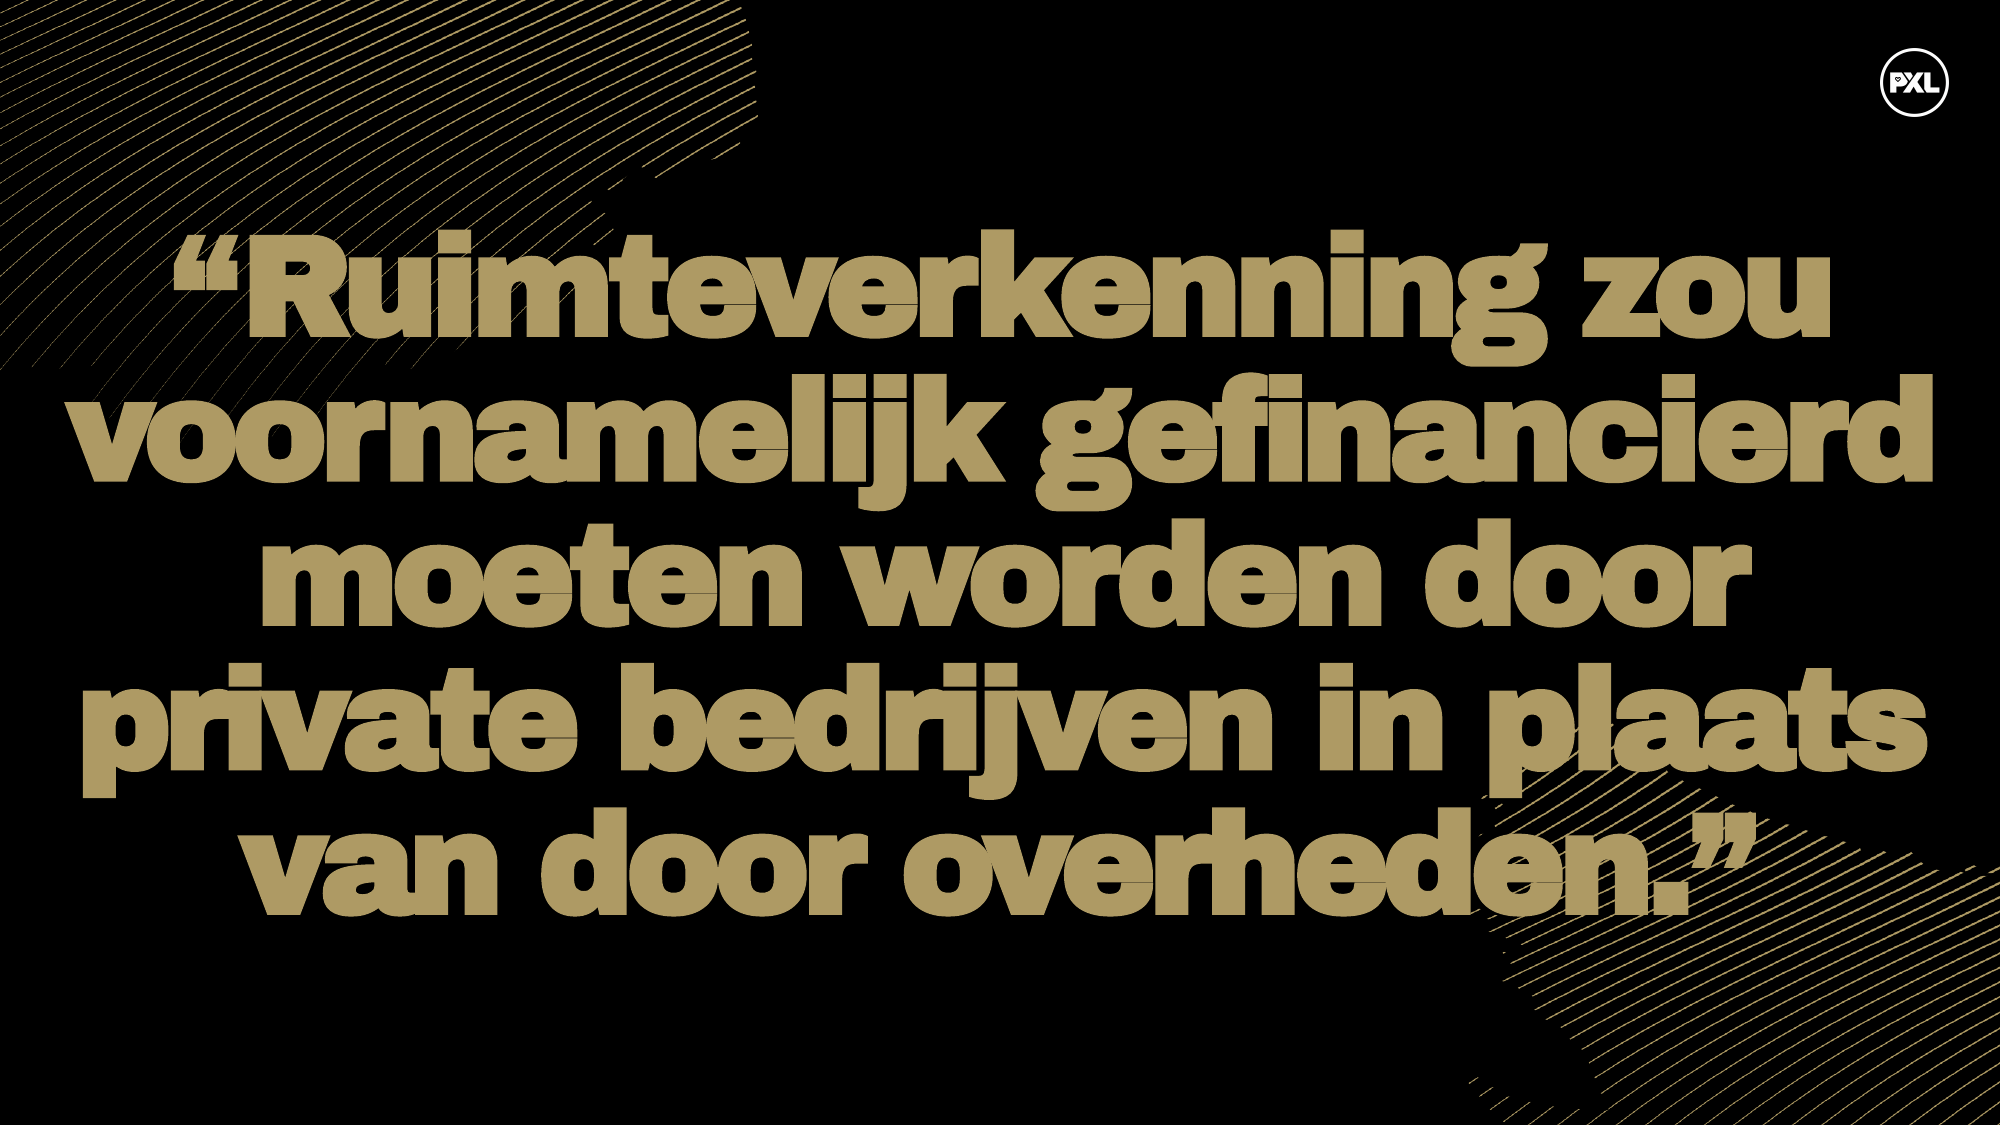

# “Ruimteverkenning zou voornamelijk gefinancierd moeten worden door private bedrijven in plaats van door overheden.”